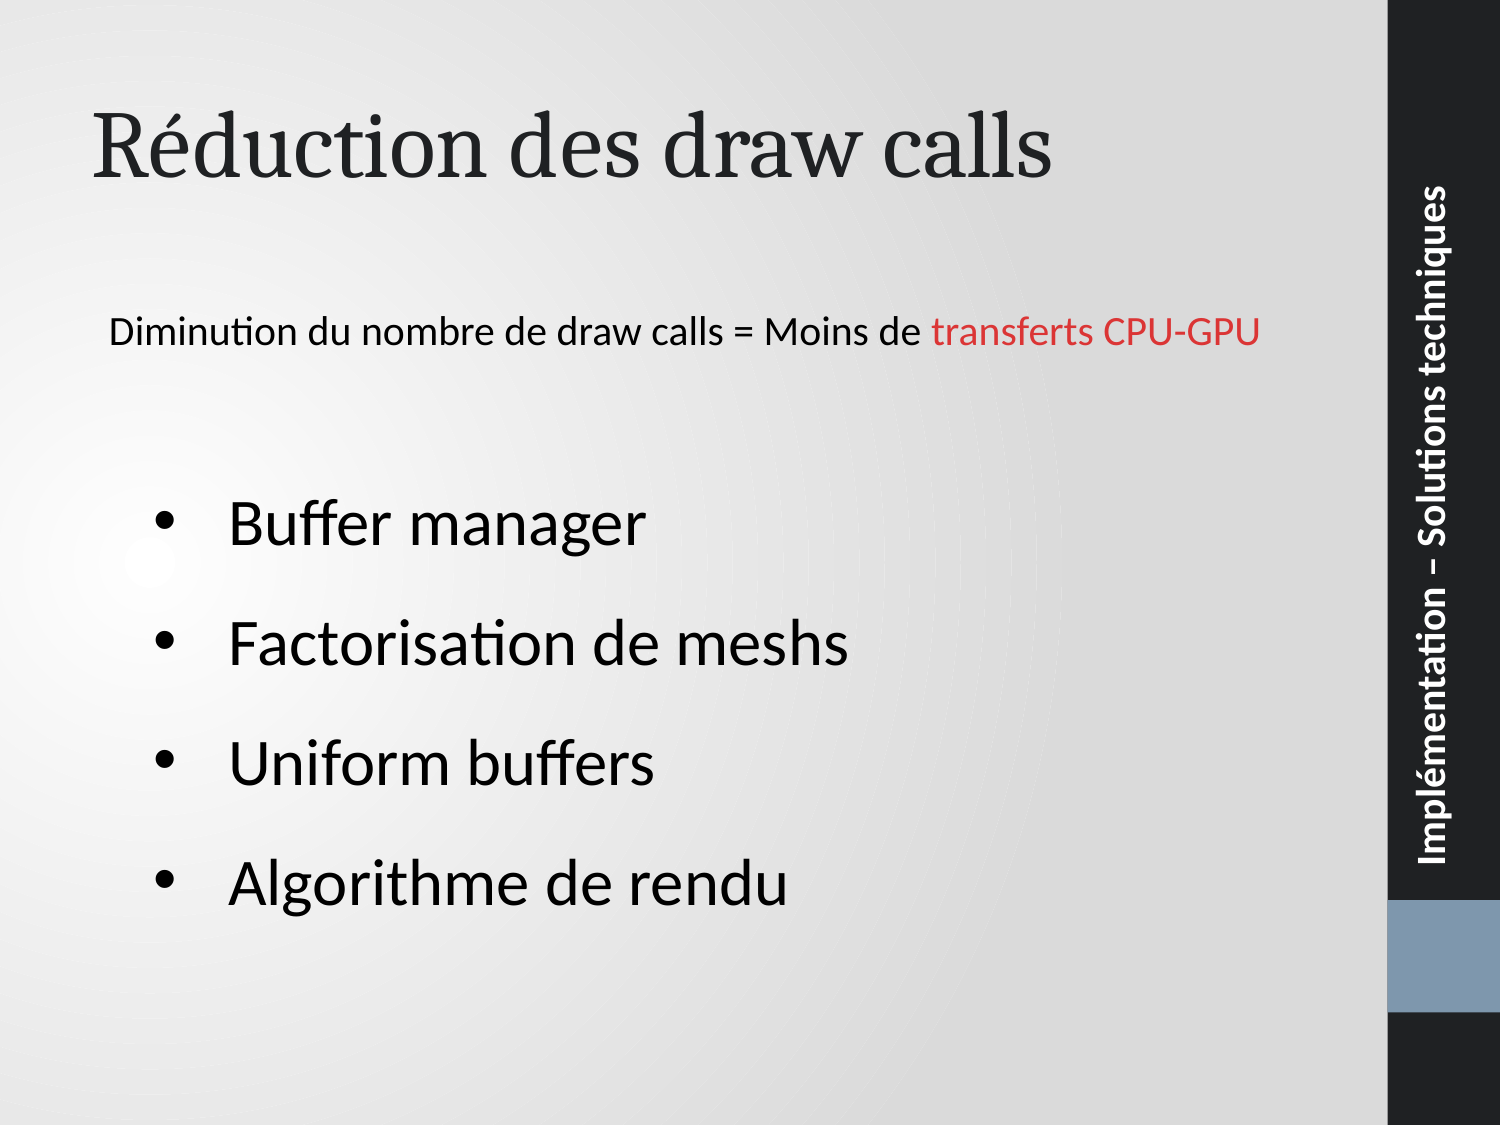

Implémentation – Solutions techniques
# Réduction des draw calls
Diminution du nombre de draw calls = Moins de transferts CPU-GPU
Buffer manager
Factorisation de meshs
Uniform buffers
Algorithme de rendu